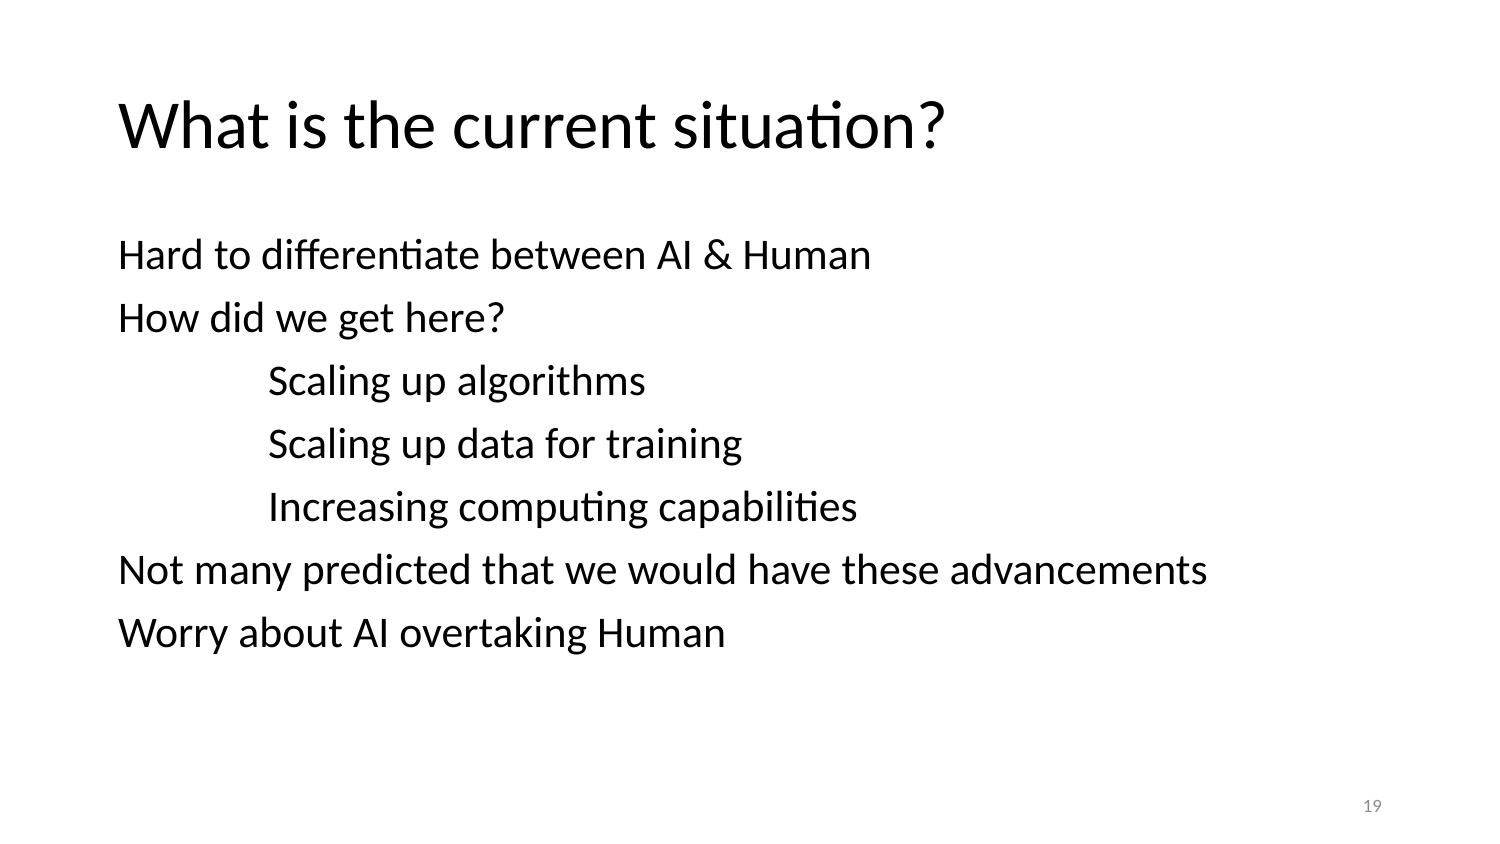

# What is the current situation?
Hard to differentiate between AI & Human
How did we get here?
	Scaling up algorithms
	Scaling up data for training
	Increasing computing capabilities
Not many predicted that we would have these advancements
Worry about AI overtaking Human
19